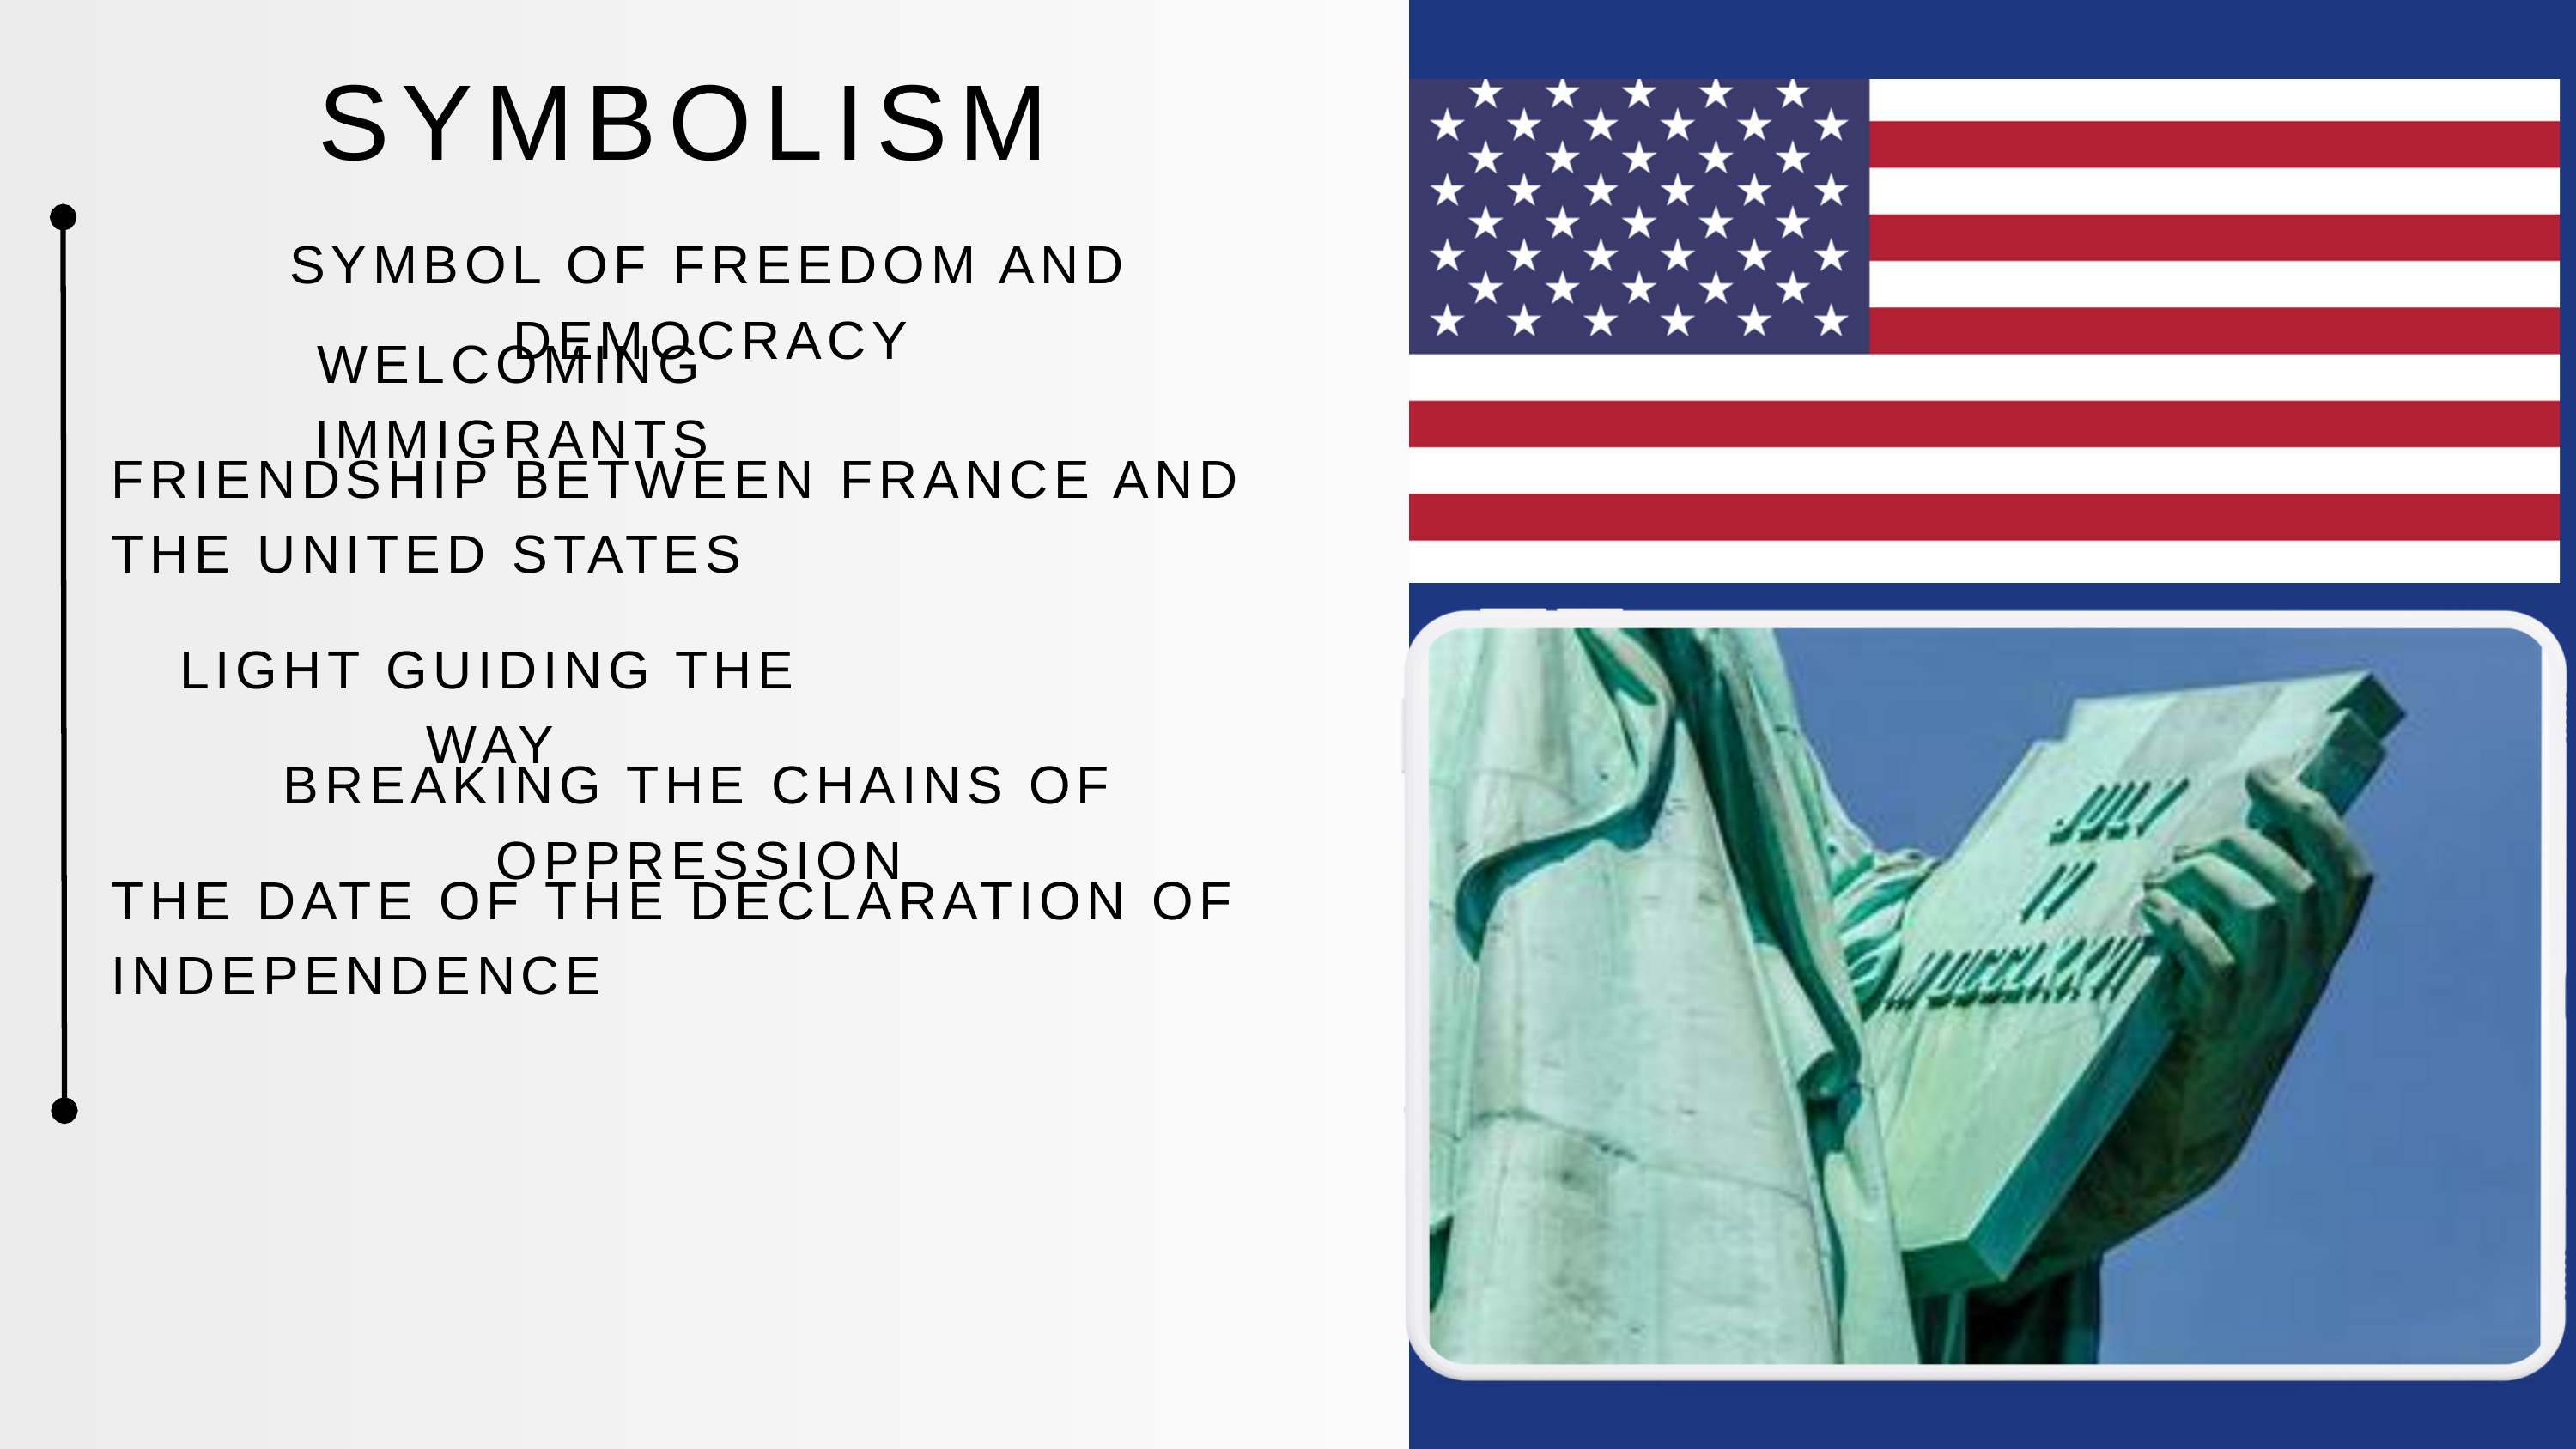

SYMBOLISM

SYMBOL OF FREEDOM AND DEMOCRACY
WELCOMING IMMIGRANTS
FRIENDSHIP BETWEEN FRANCE AND THE UNITED STATES

LIGHT GUIDING THE WAY
BREAKING THE CHAINS OF OPPRESSION
THE DATE OF THE DECLARATION OF INDEPENDENCE